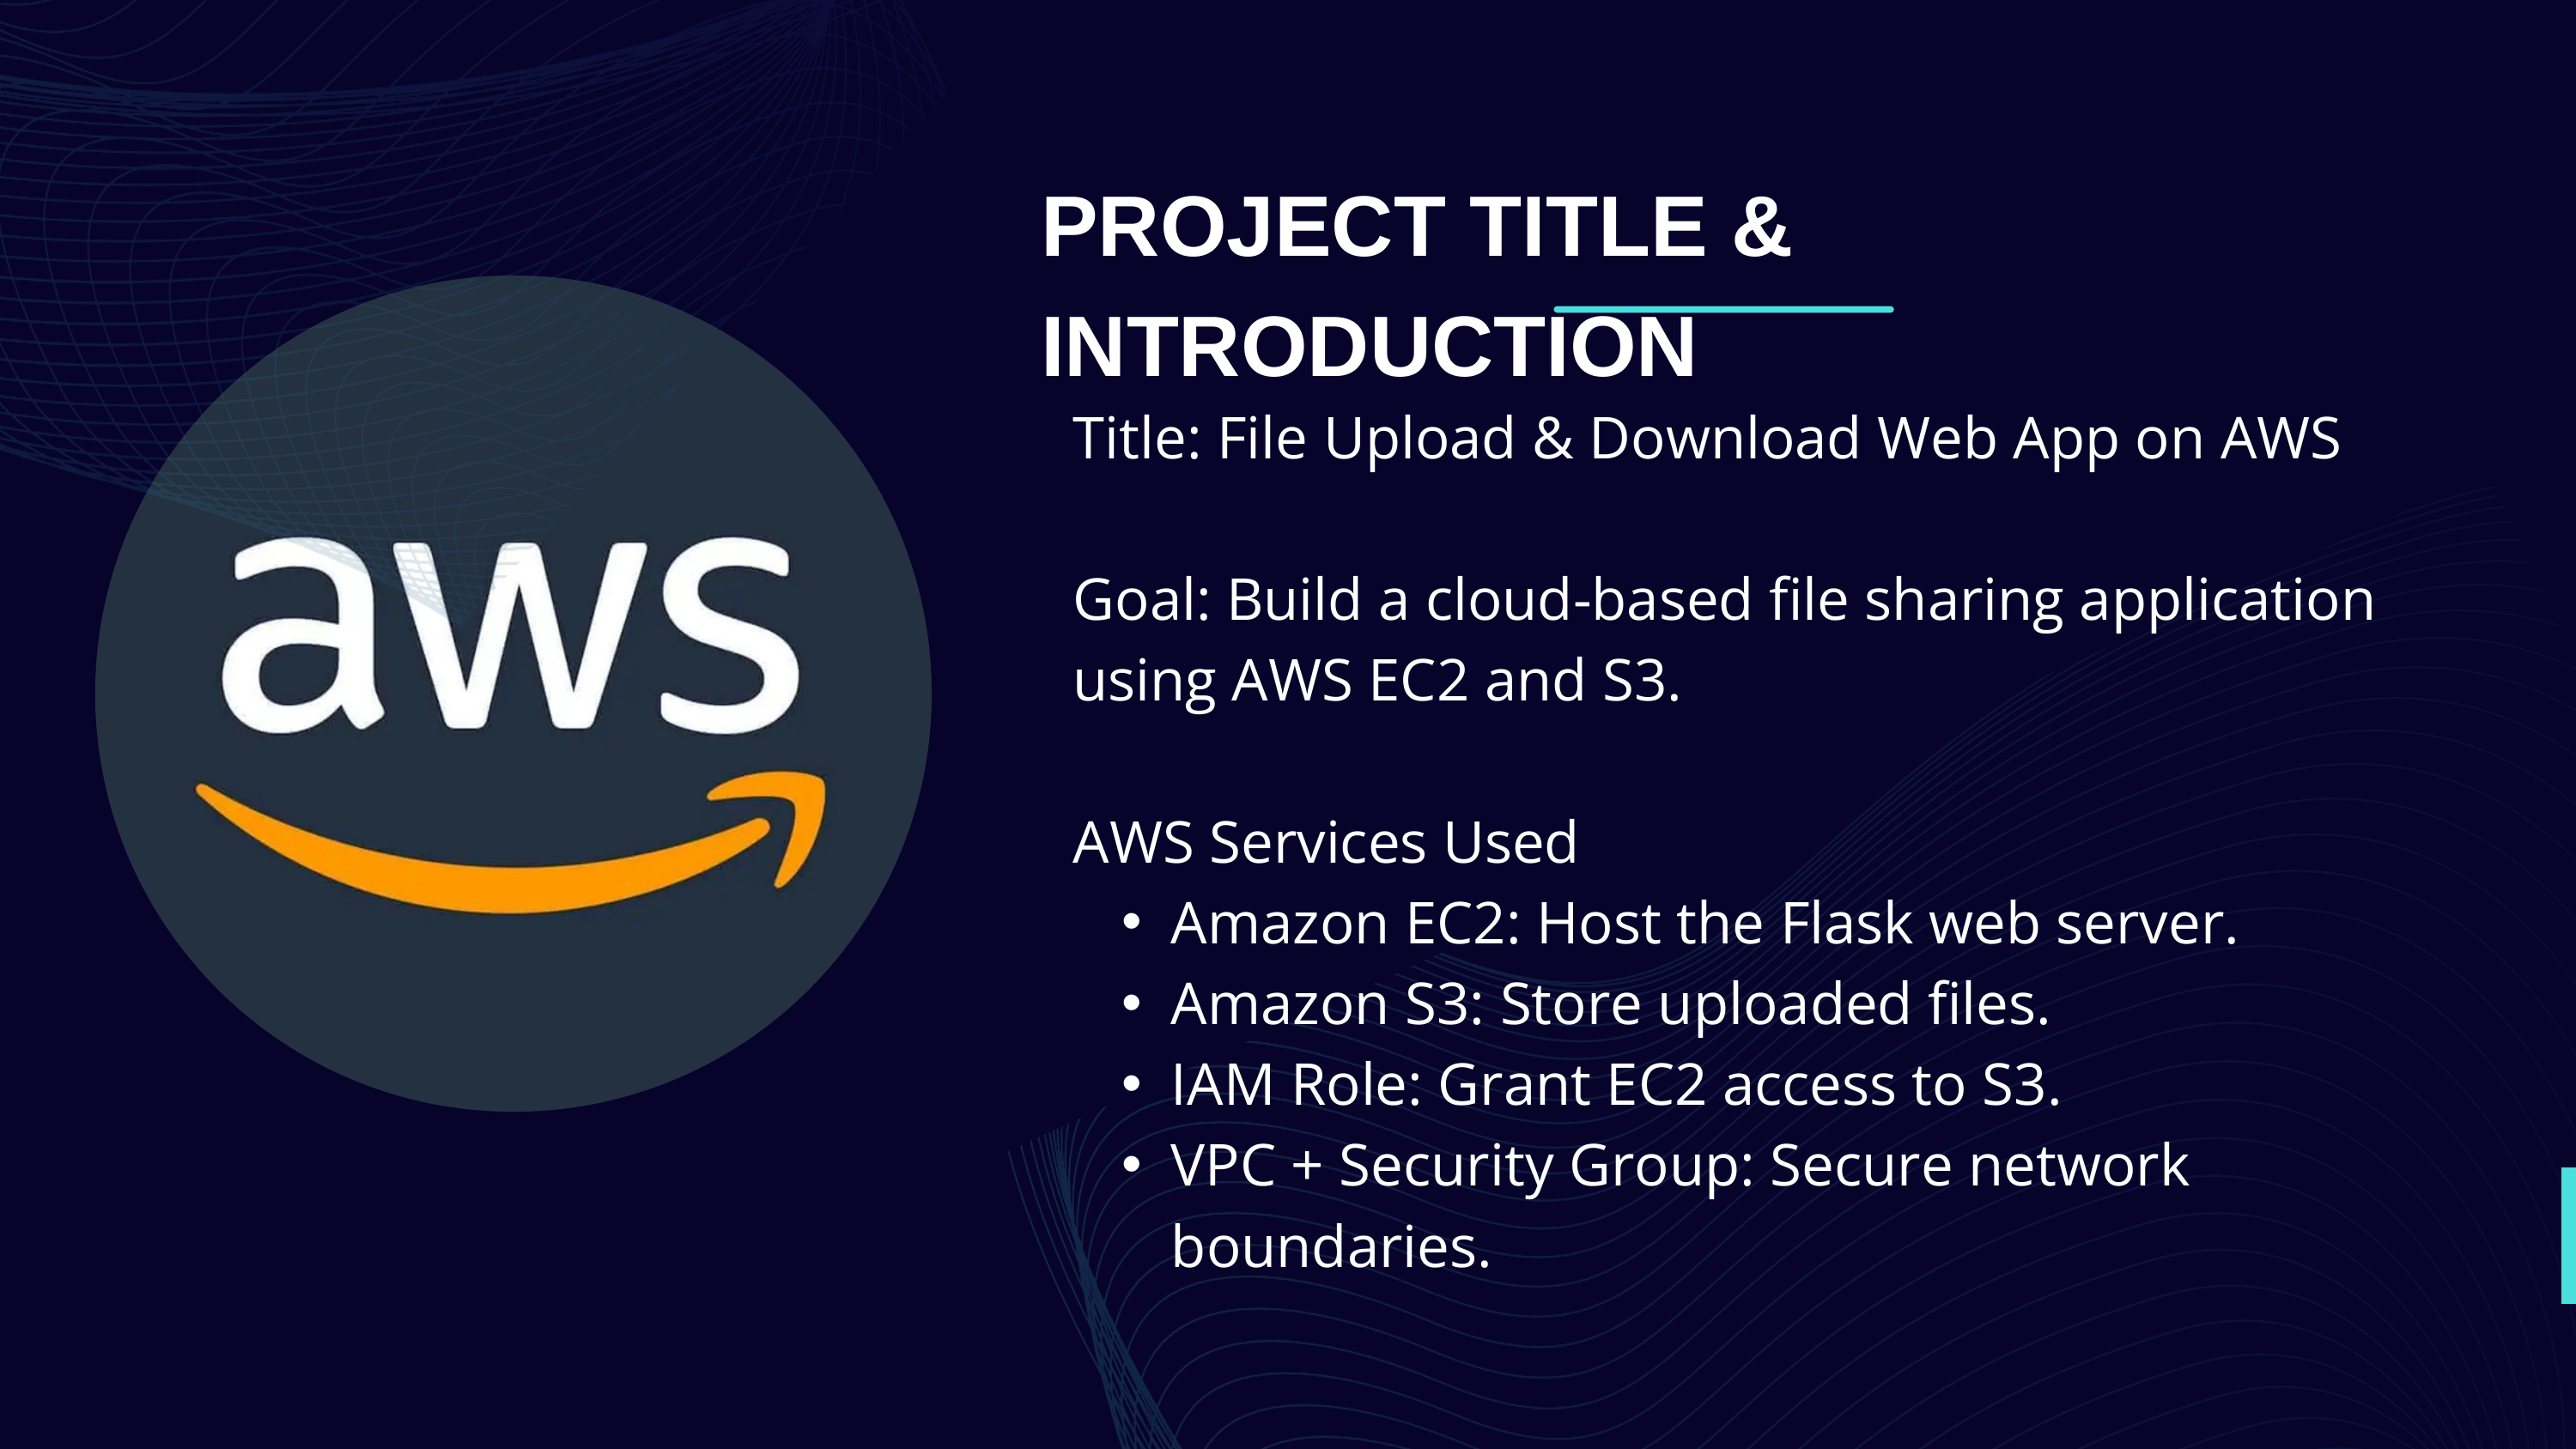

PROJECT TITLE & INTRODUCTION

Title: File Upload & Download Web App on AWS

Goal: Build a cloud-based file sharing application using AWS EC2 and S3.

AWS Services Used
Amazon EC2: Host the Flask web server.
Amazon S3: Store uploaded files.
IAM Role: Grant EC2 access to S3.
VPC + Security Group: Secure network boundaries.